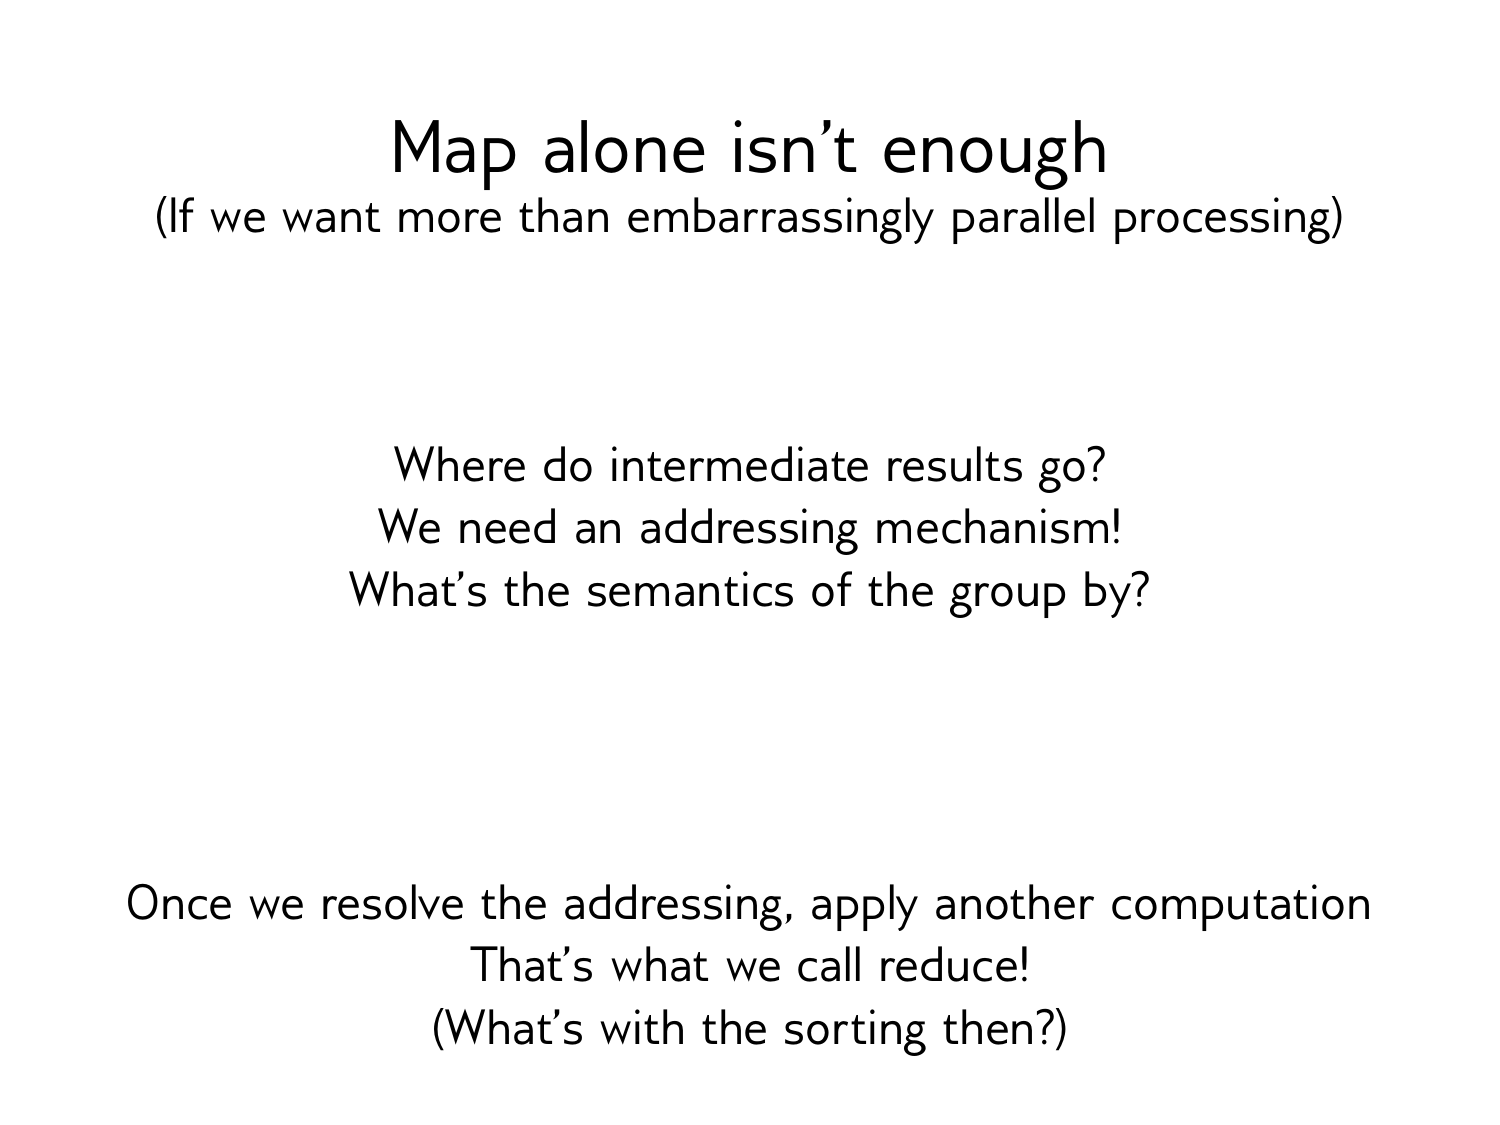

Map alone isn’t enough
(If we want more than embarrassingly parallel processing)
Where do intermediate results go?
We need an addressing mechanism!
What’s the semantics of the group by?
Once we resolve the addressing, apply another computation
That’s what we call reduce!
(What’s with the sorting then?)